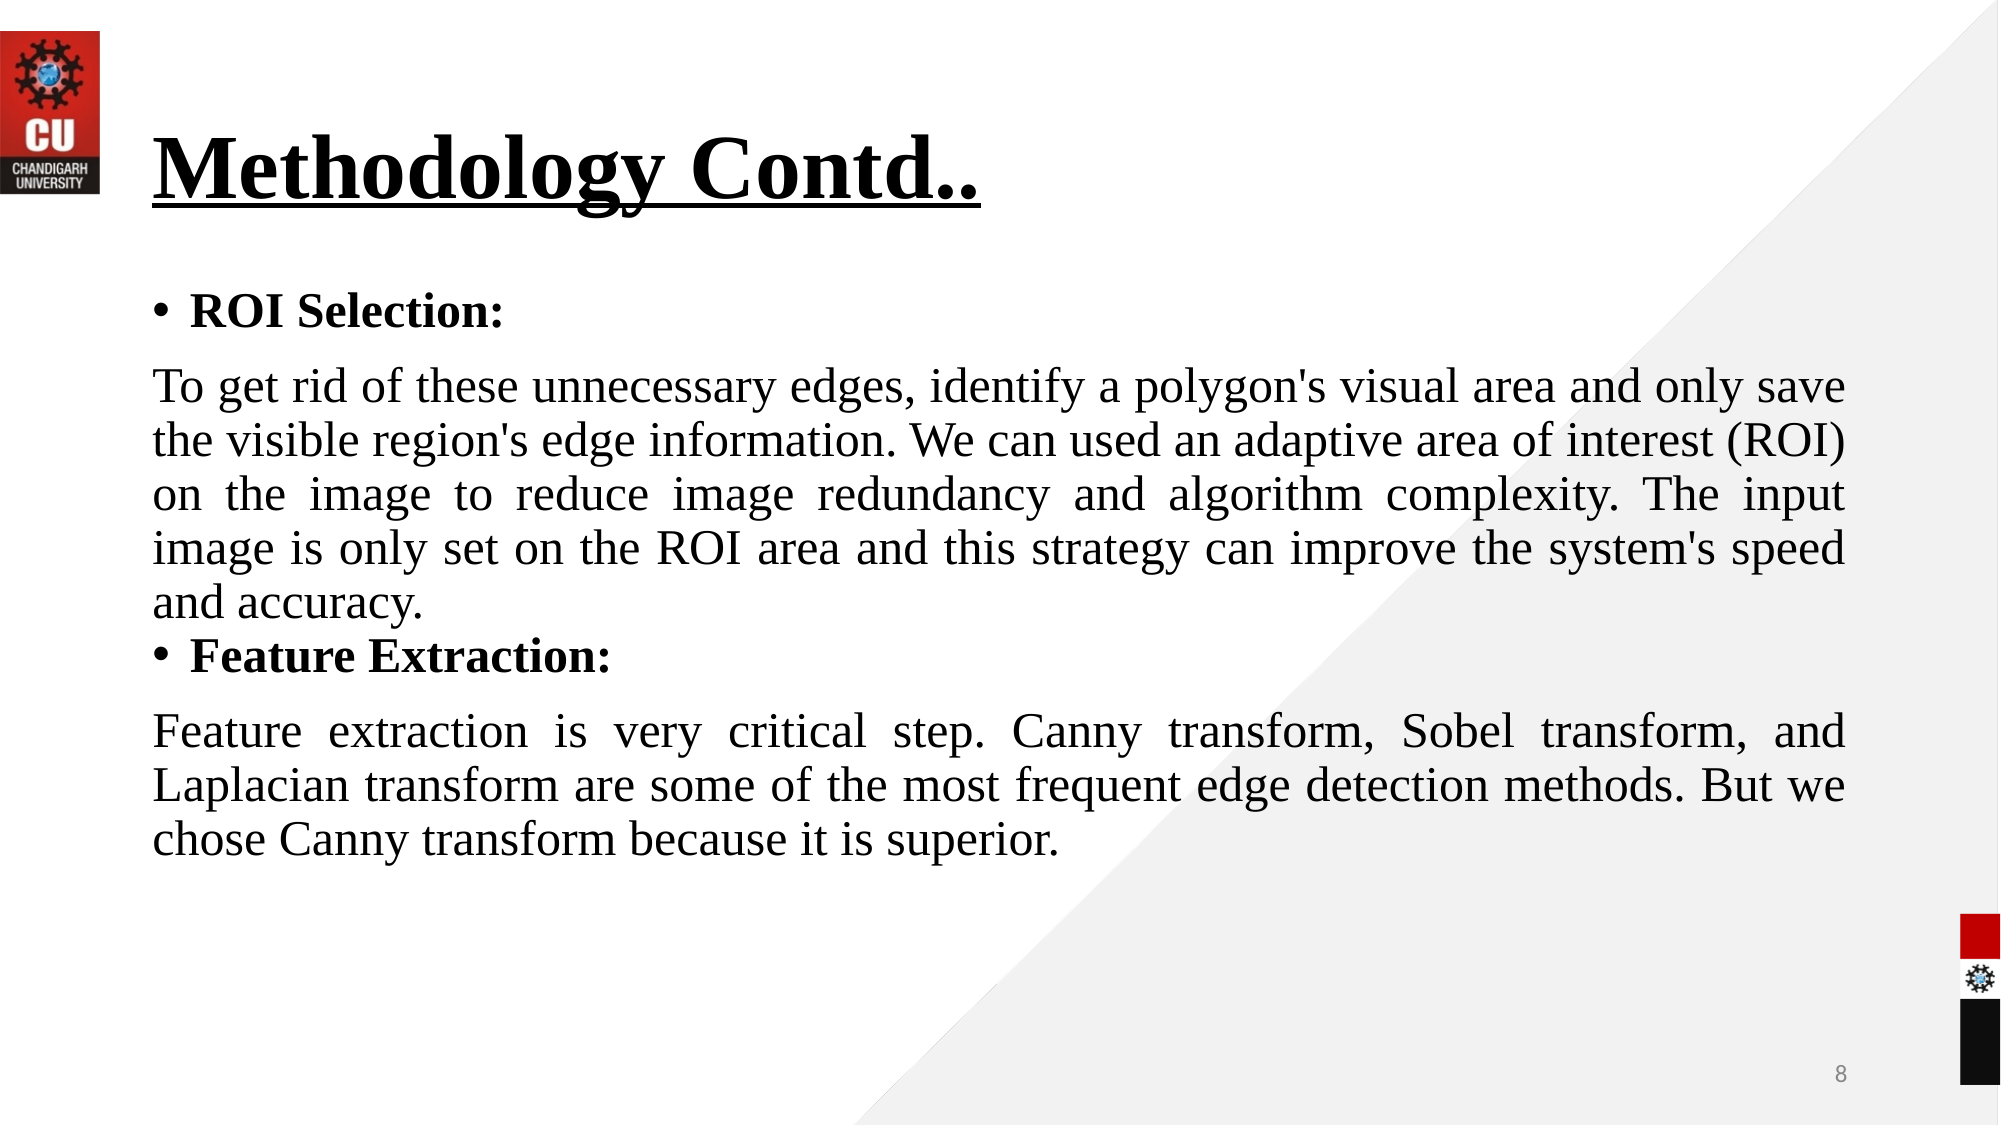

# Methodology Contd..
ROI Selection:
To get rid of these unnecessary edges, identify a polygon's visual area and only save the visible region's edge information. We can used an adaptive area of interest (ROI) on the image to reduce image redundancy and algorithm complexity. The input image is only set on the ROI area and this strategy can improve the system's speed and accuracy.
Feature Extraction:
Feature extraction is very critical step. Canny transform, Sobel transform, and Laplacian transform are some of the most frequent edge detection methods. But we chose Canny transform because it is superior.

8